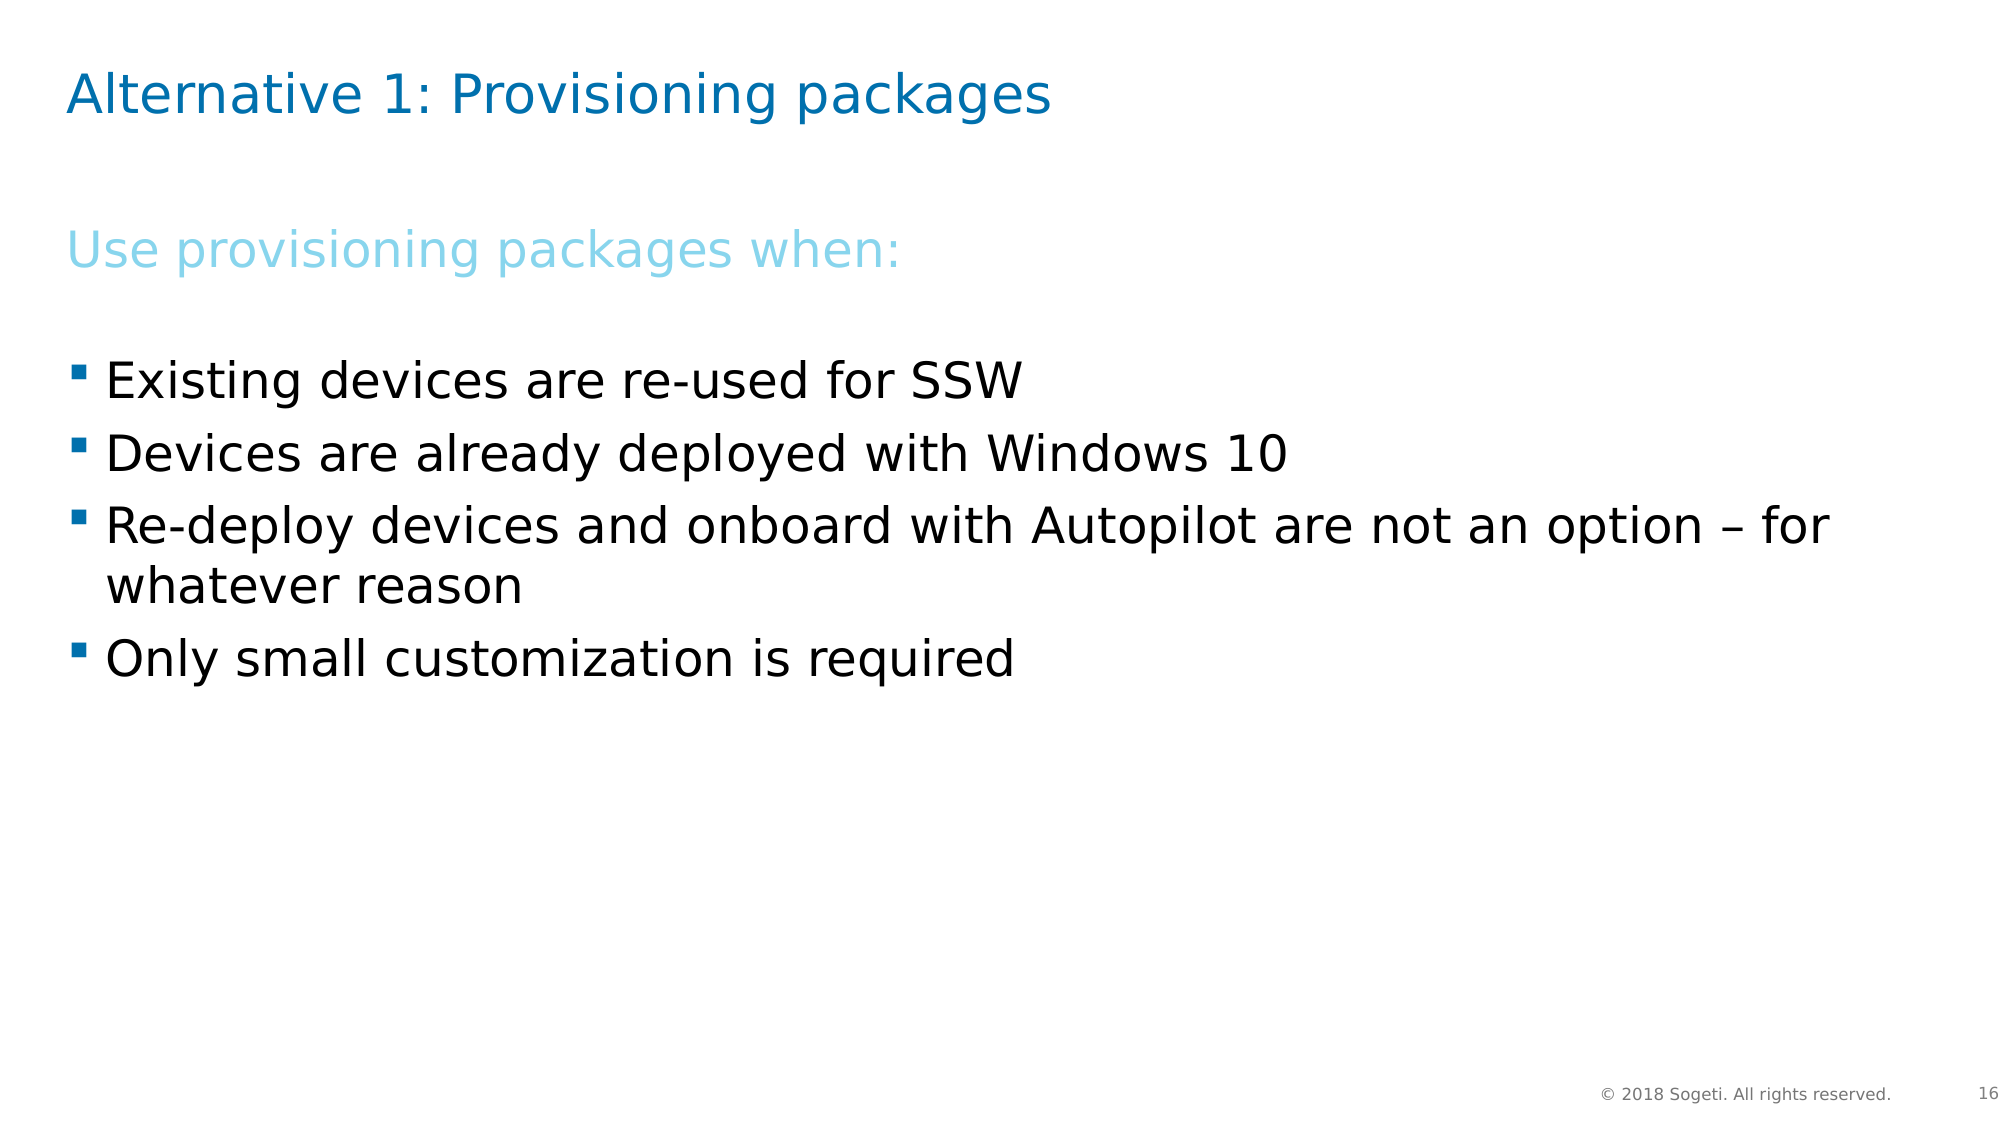

# Alternative 1: Provisioning packages
Use provisioning packages when:

Existing devices are re-used for SSW
Devices are already deployed with Windows 10
Re-deploy devices and onboard with Autopilot are not an option – for whatever reason
Only small customization is required